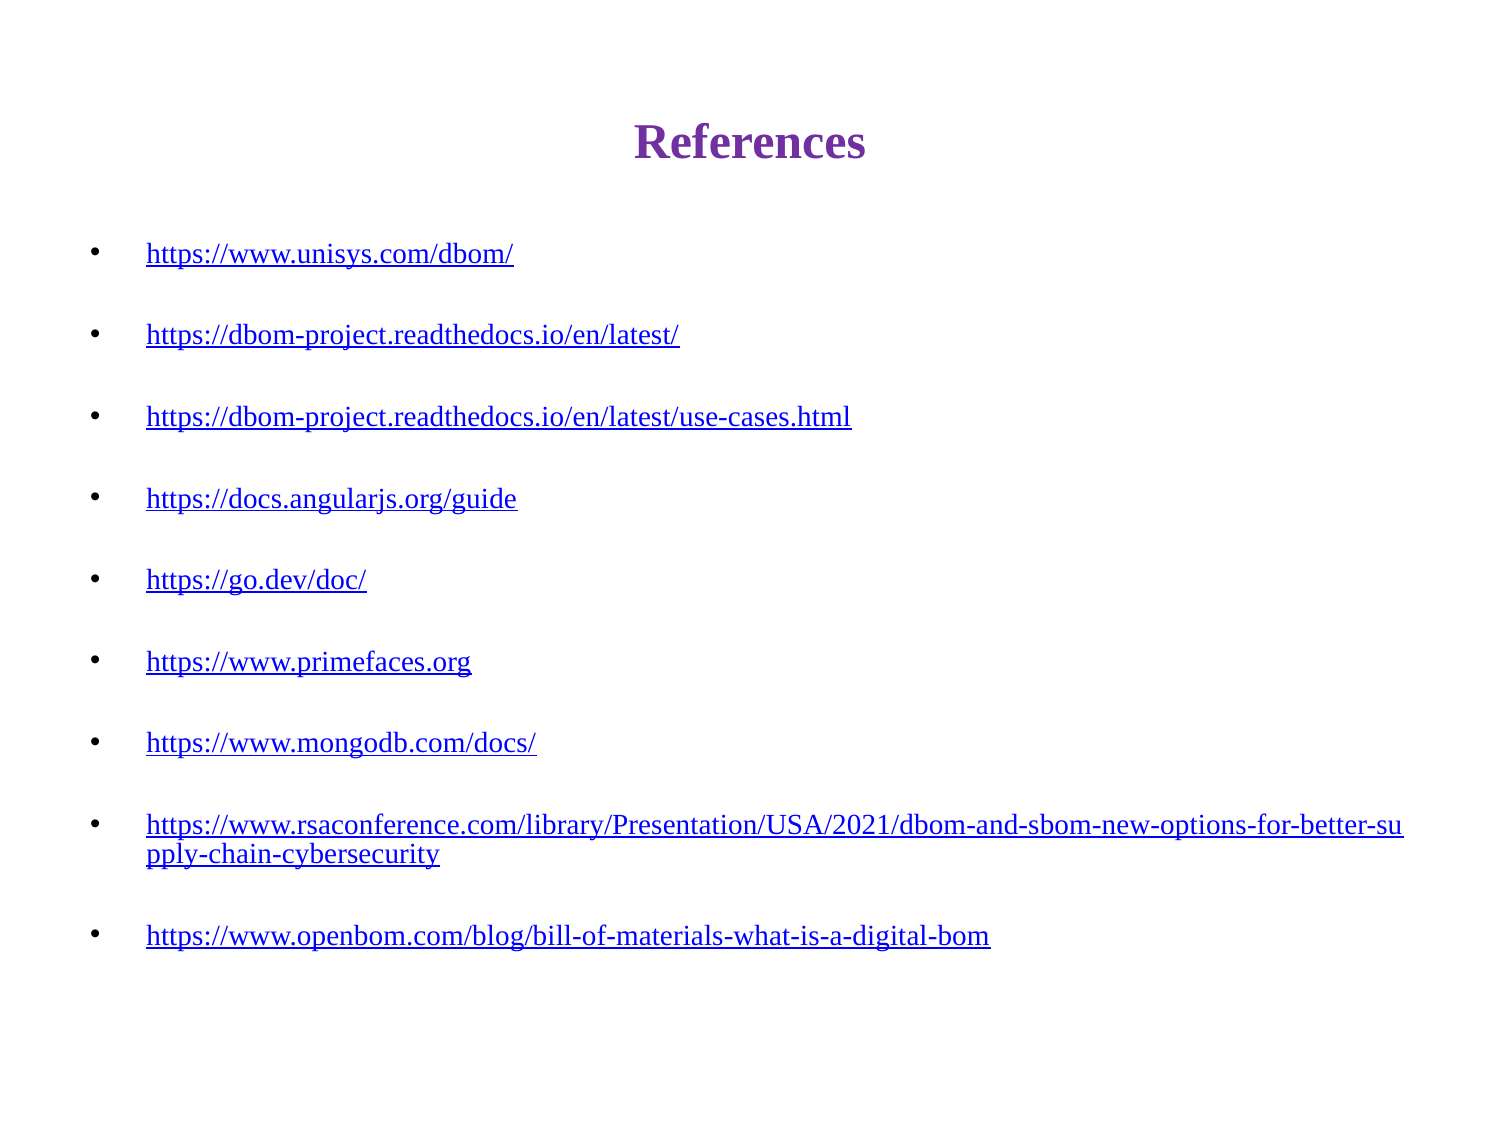

# References
https://www.unisys.com/dbom/

https://dbom-project.readthedocs.io/en/latest/

https://dbom-project.readthedocs.io/en/latest/use-cases.html

https://docs.angularjs.org/guide

https://go.dev/doc/

https://www.primefaces.org

https://www.mongodb.com/docs/

https://www.rsaconference.com/library/Presentation/USA/2021/dbom-and-sbom-new-options-for-better-supply-chain-cybersecurity

https://www.openbom.com/blog/bill-of-materials-what-is-a-digital-bom

14